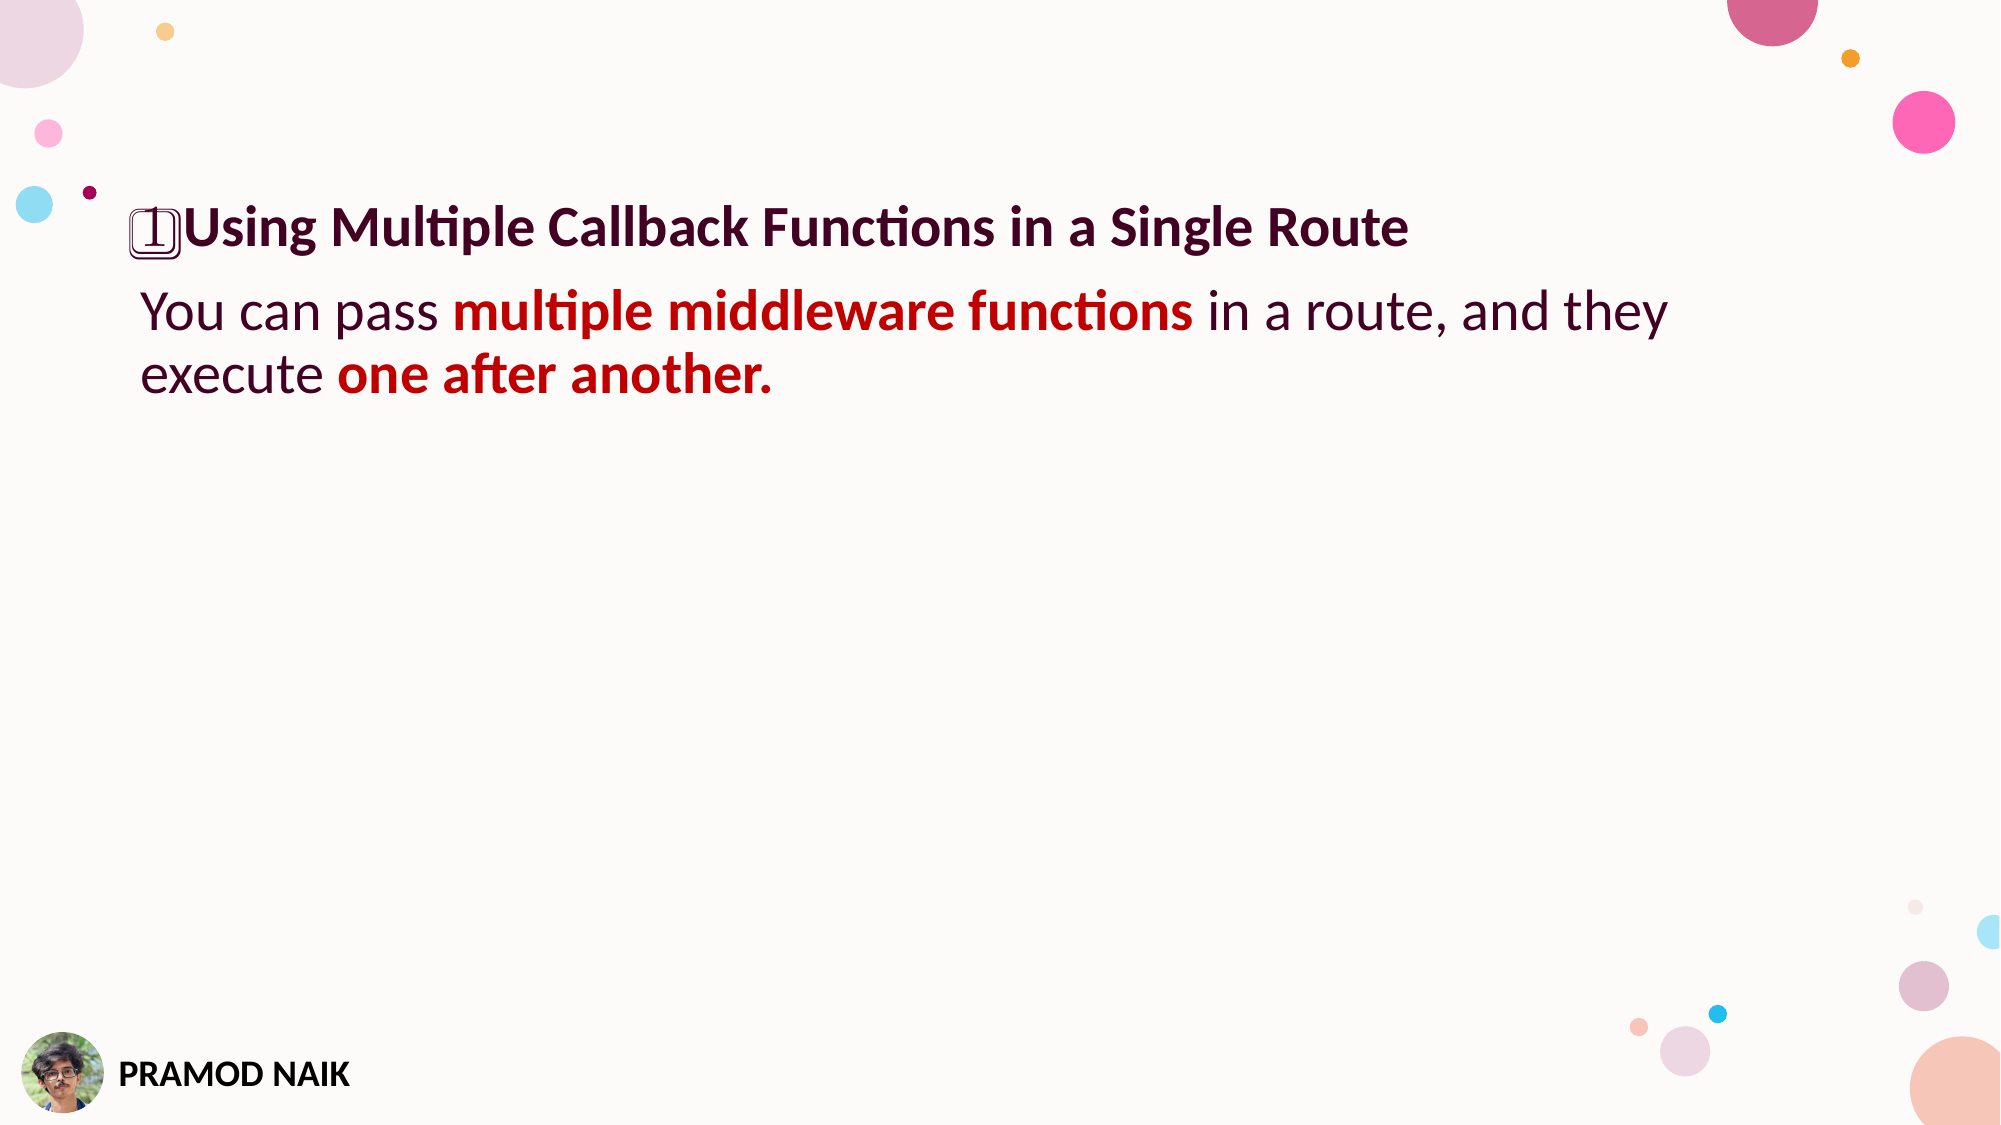

1️⃣ Using Multiple Callback Functions in a Single Route
You can pass multiple middleware functions in a route, and they execute one after another.